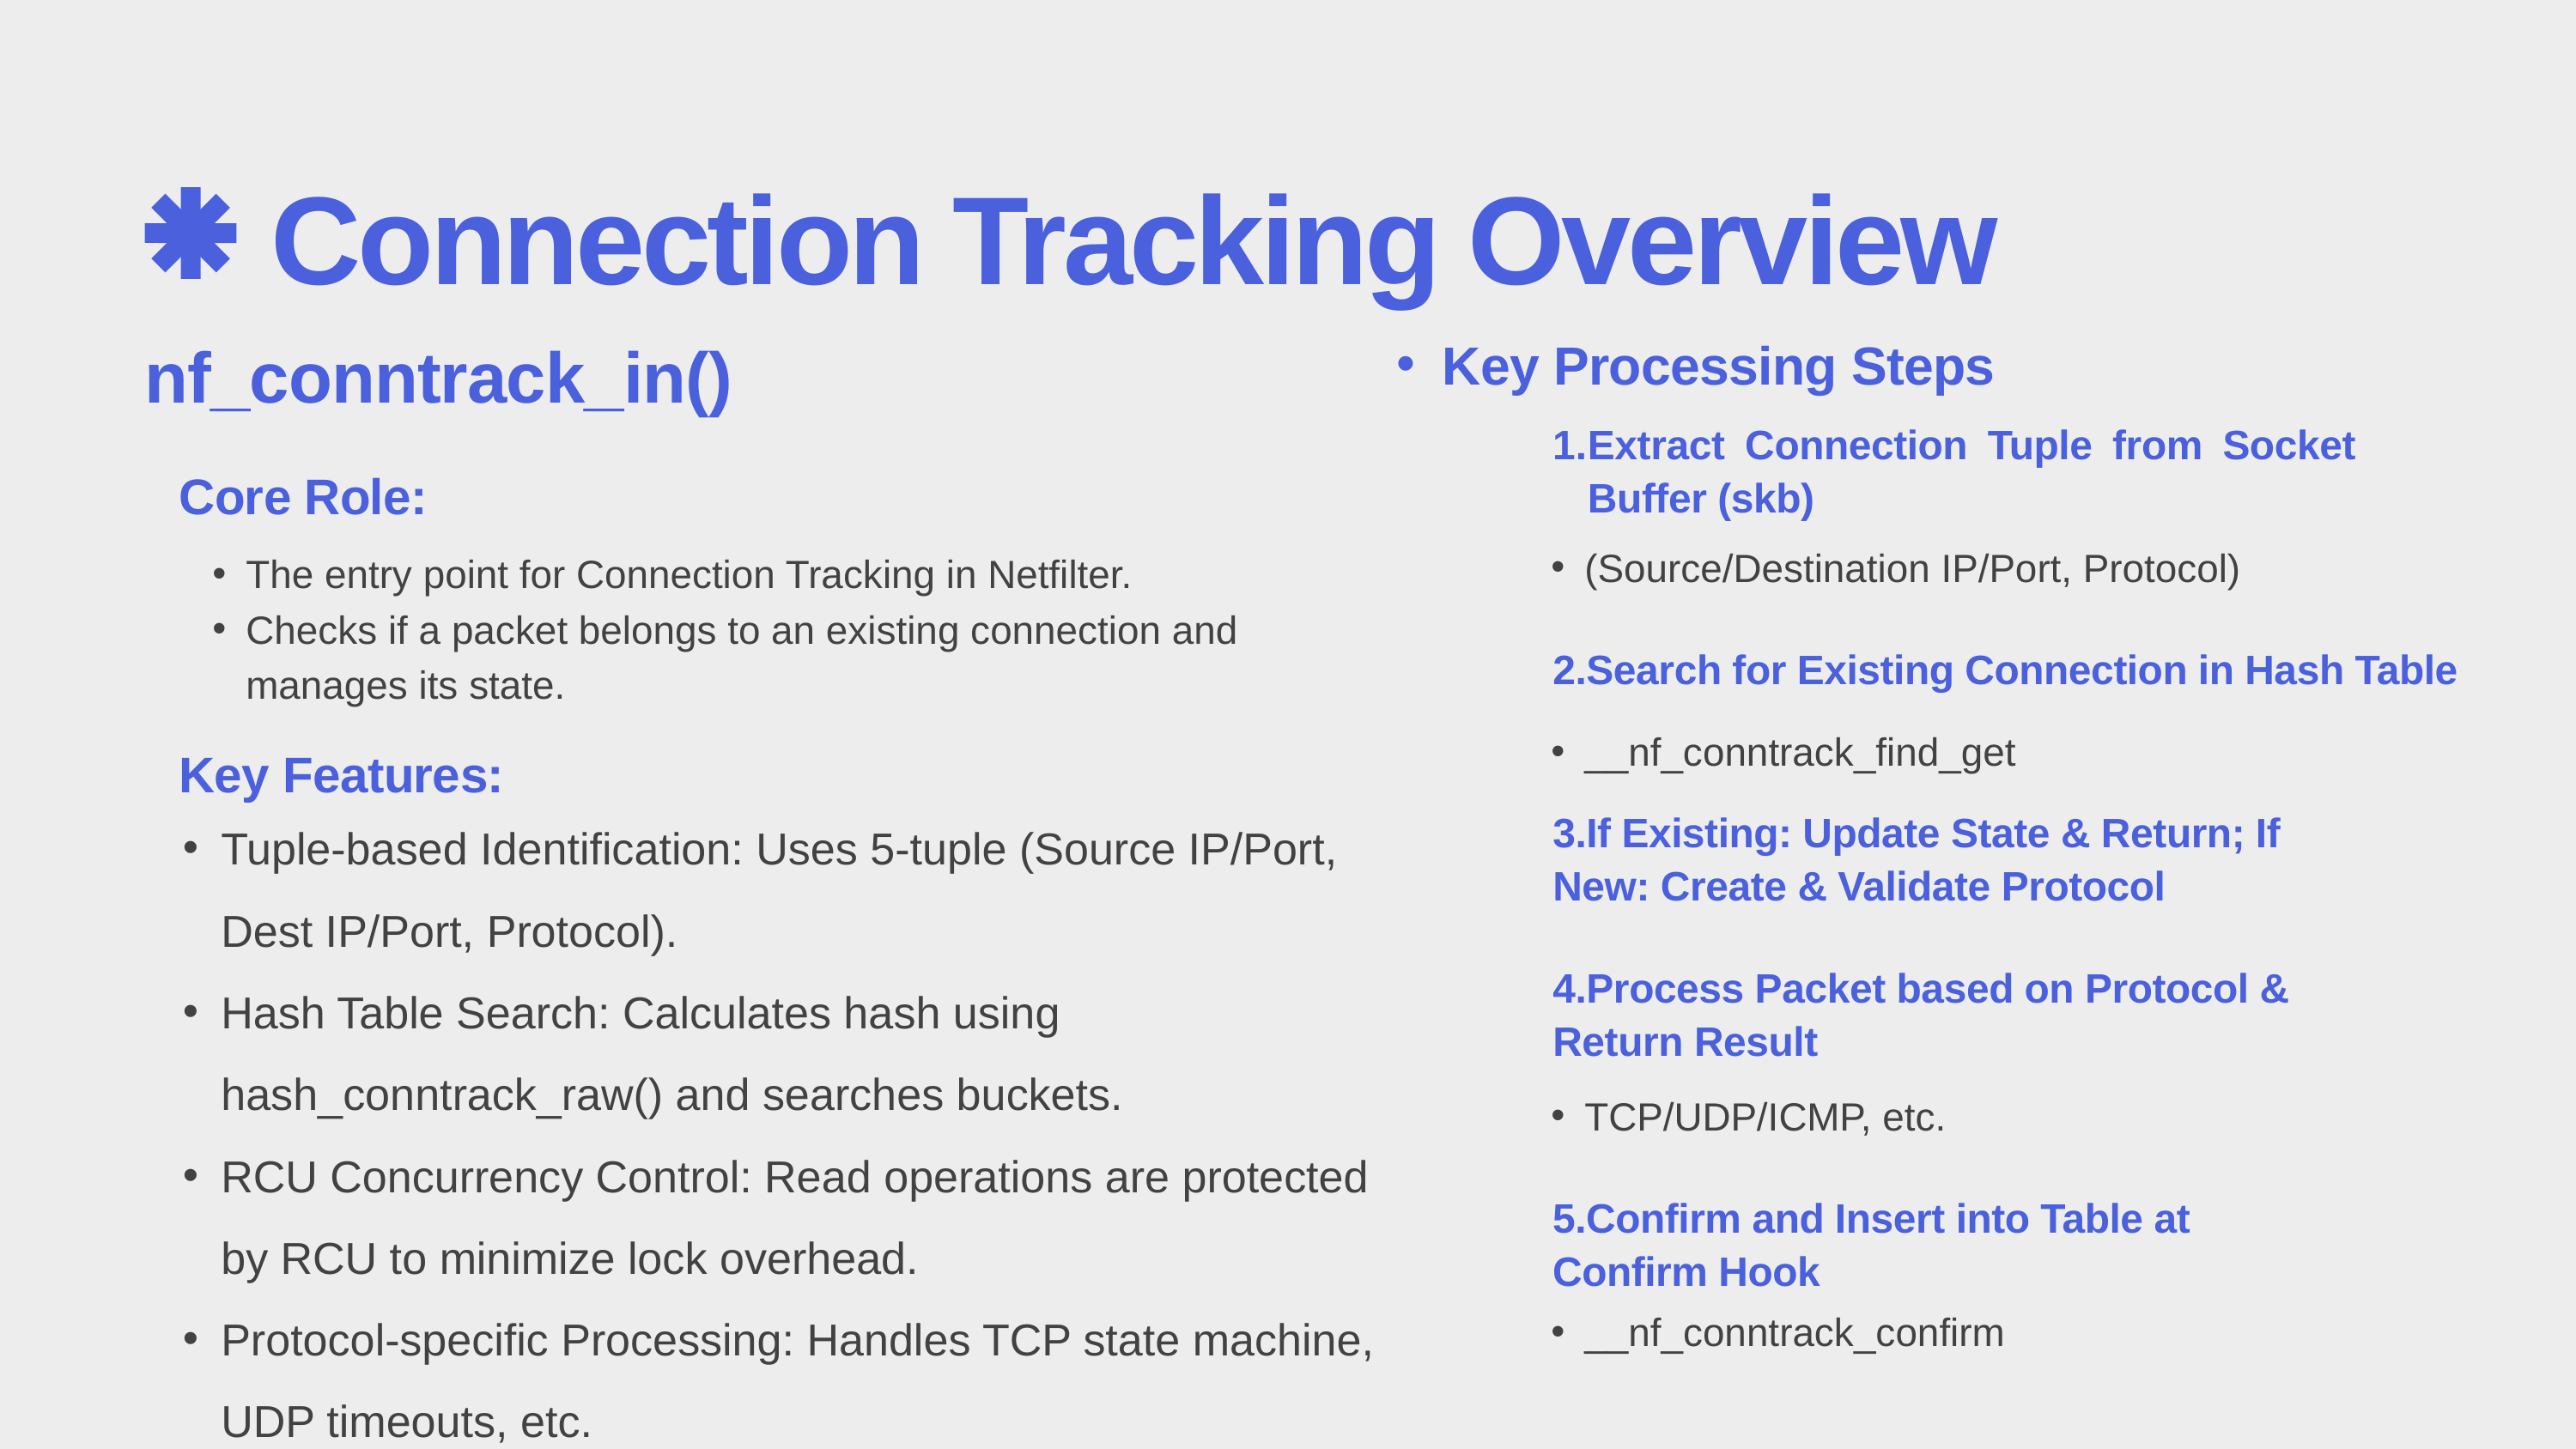

Connection Tracking Overview

nf_conntrack_in()
Key Processing Steps
Extract Connection Tuple from Socket Buffer (skb)
Core Role:
(Source/Destination IP/Port, Protocol)
The entry point for Connection Tracking in Netfilter.
Checks if a packet belongs to an existing connection and manages its state.
2.Search for Existing Connection in Hash Table
__nf_conntrack_find_get
Key Features:
Tuple-based Identification: Uses 5-tuple (Source IP/Port, Dest IP/Port, Protocol).
Hash Table Search: Calculates hash using hash_conntrack_raw() and searches buckets.
RCU Concurrency Control: Read operations are protected by RCU to minimize lock overhead.
Protocol-specific Processing: Handles TCP state machine, UDP timeouts, etc.
3.If Existing: Update State & Return; If New: Create & Validate Protocol
4.Process Packet based on Protocol & Return Result
TCP/UDP/ICMP, etc.
5.Confirm and Insert into Table at Confirm Hook
__nf_conntrack_confirm